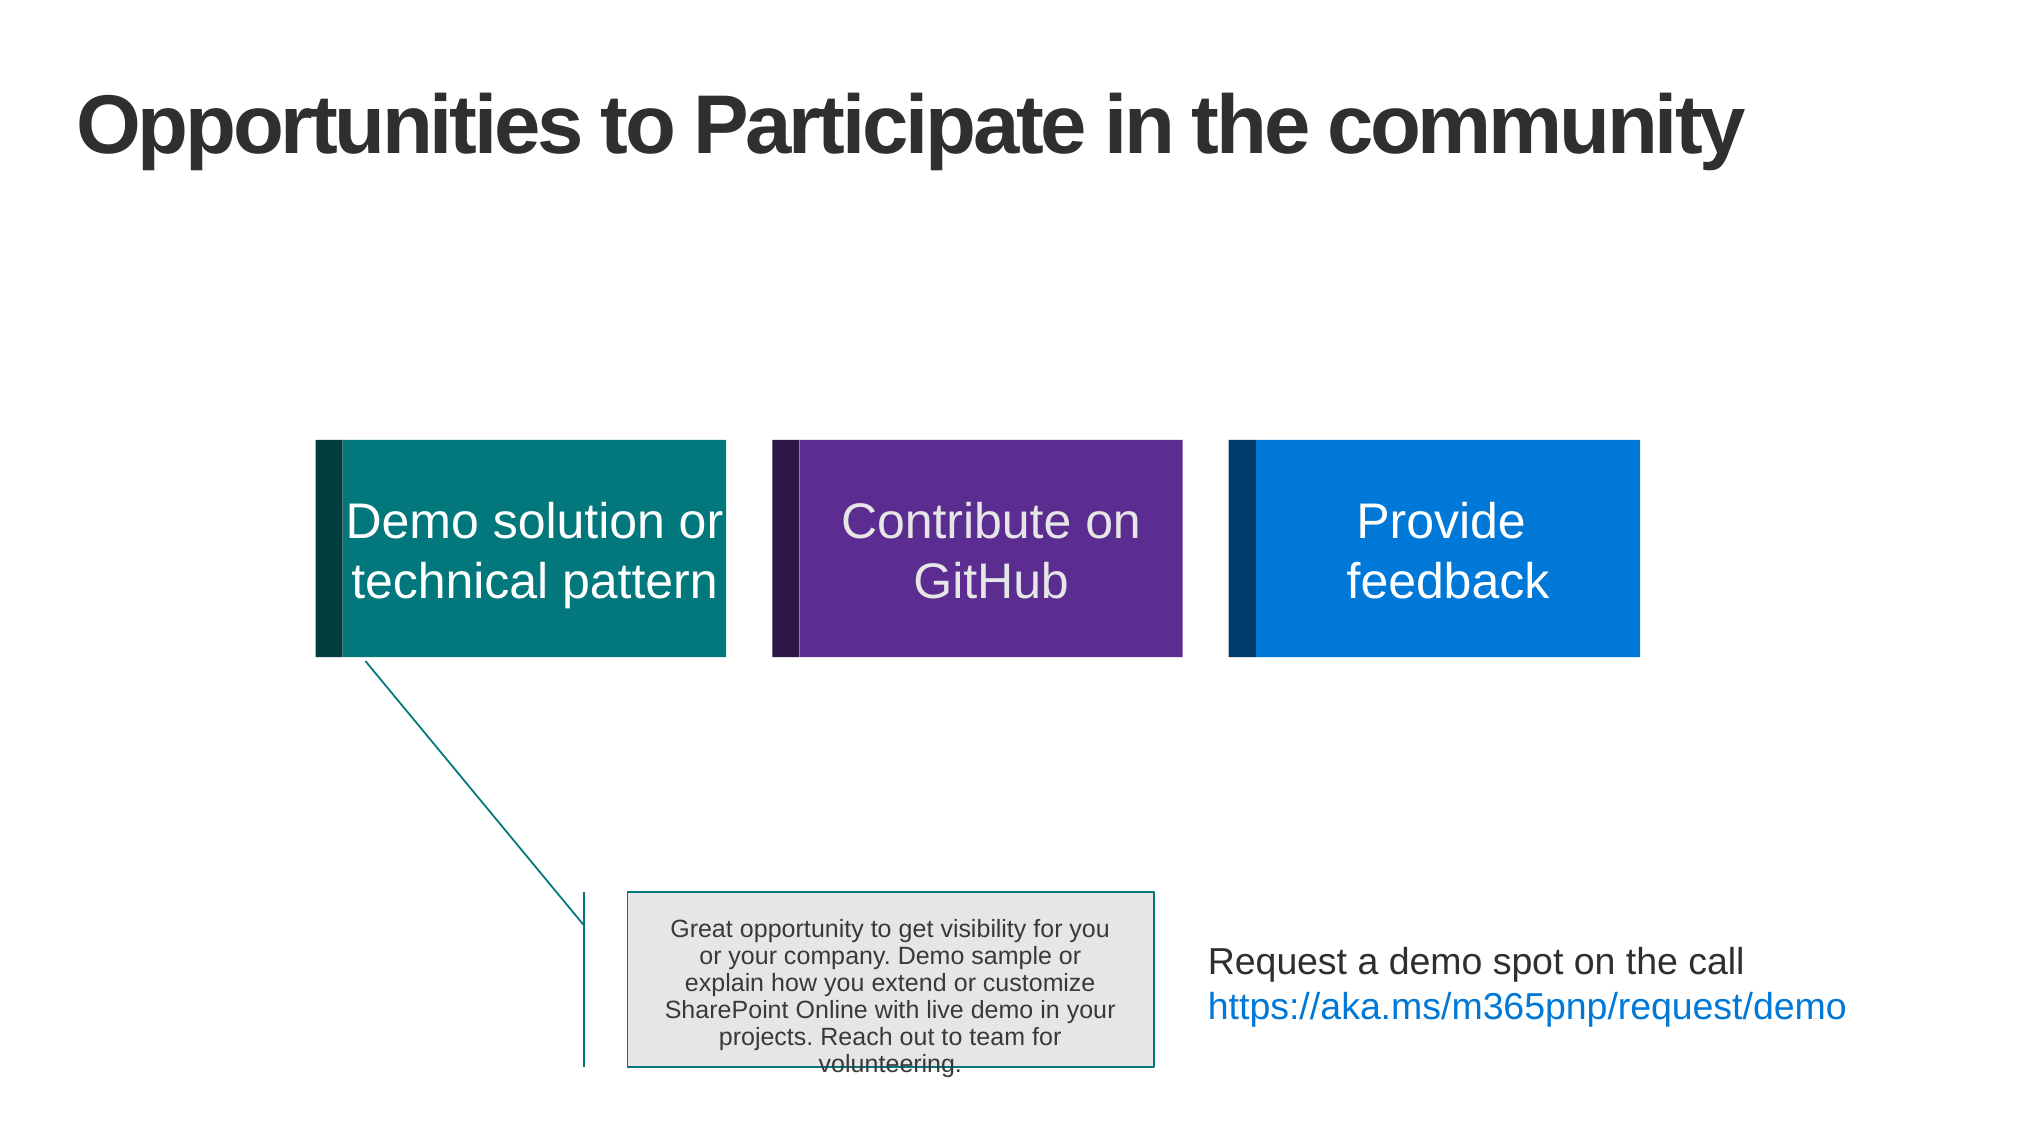

# Opportunities to Participate in the community

Demo solution or technical pattern

Contribute on GitHub

Provide
feedback

Great opportunity to get visibility for you or your company. Demo sample or explain how you extend or customize SharePoint Online with live demo in your projects. Reach out to team for volunteering.

Request a demo spot on the call
https://aka.ms/m365pnp/request/demo